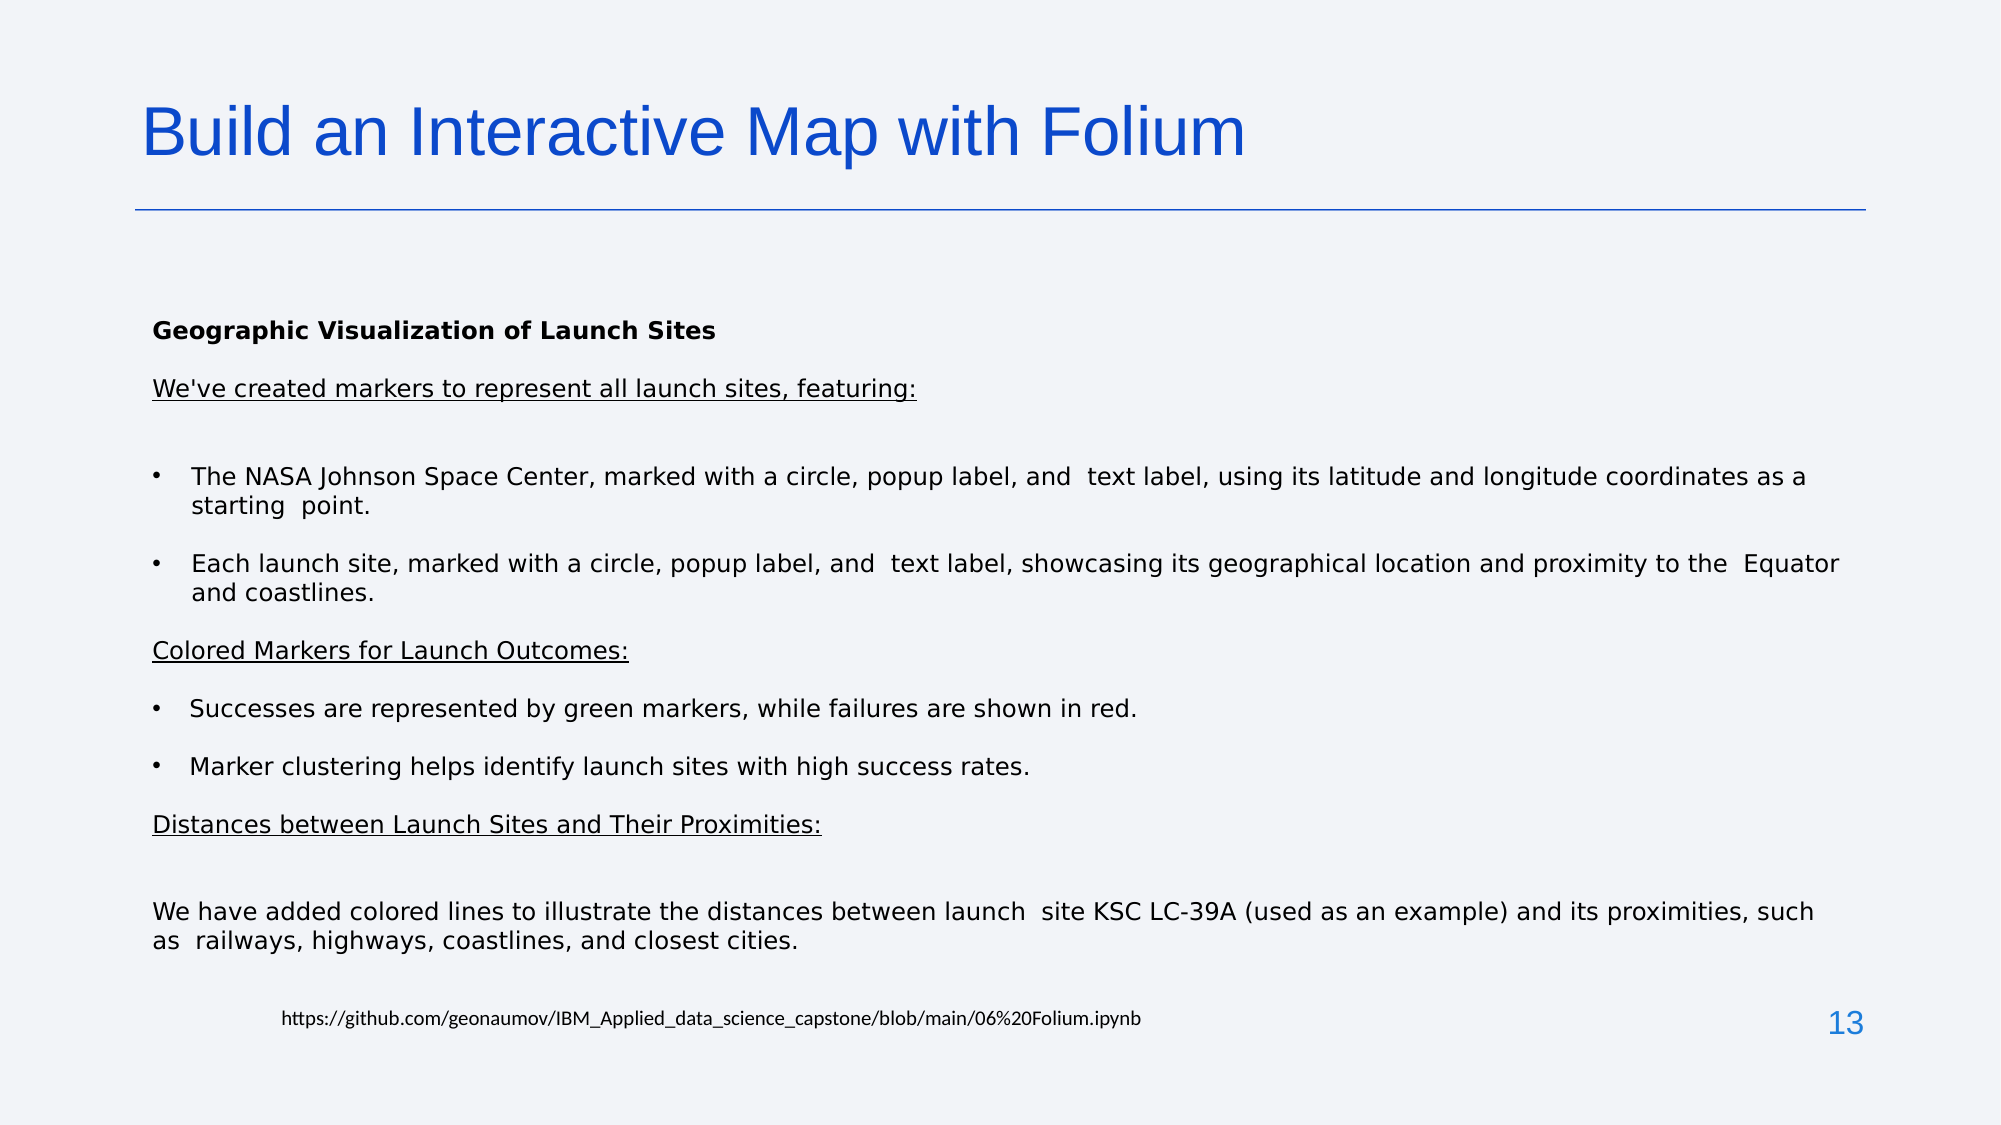

Build an Interactive Map with Folium
# Geographic Visualization of Launch Sites We've created markers to represent all launch sites, featuring:
The NASA Johnson Space Center, marked with a circle, popup label, and  text label, using its latitude and longitude coordinates as a starting  point.
Each launch site, marked with a circle, popup label, and  text label, showcasing its geographical location and proximity to the  Equator and coastlines.
Colored Markers for Launch Outcomes:
Successes are represented by green markers, while failures are shown in red.
Marker clustering helps identify launch sites with high success rates.
Distances between Launch Sites and Their Proximities:
We have added colored lines to illustrate the distances between launch  site KSC LC-39A (used as an example) and its proximities, such as  railways, highways, coastlines, and closest cities.

13
https://github.com/geonaumov/IBM_Applied_data_science_capstone/blob/main/06%20Folium.ipynb